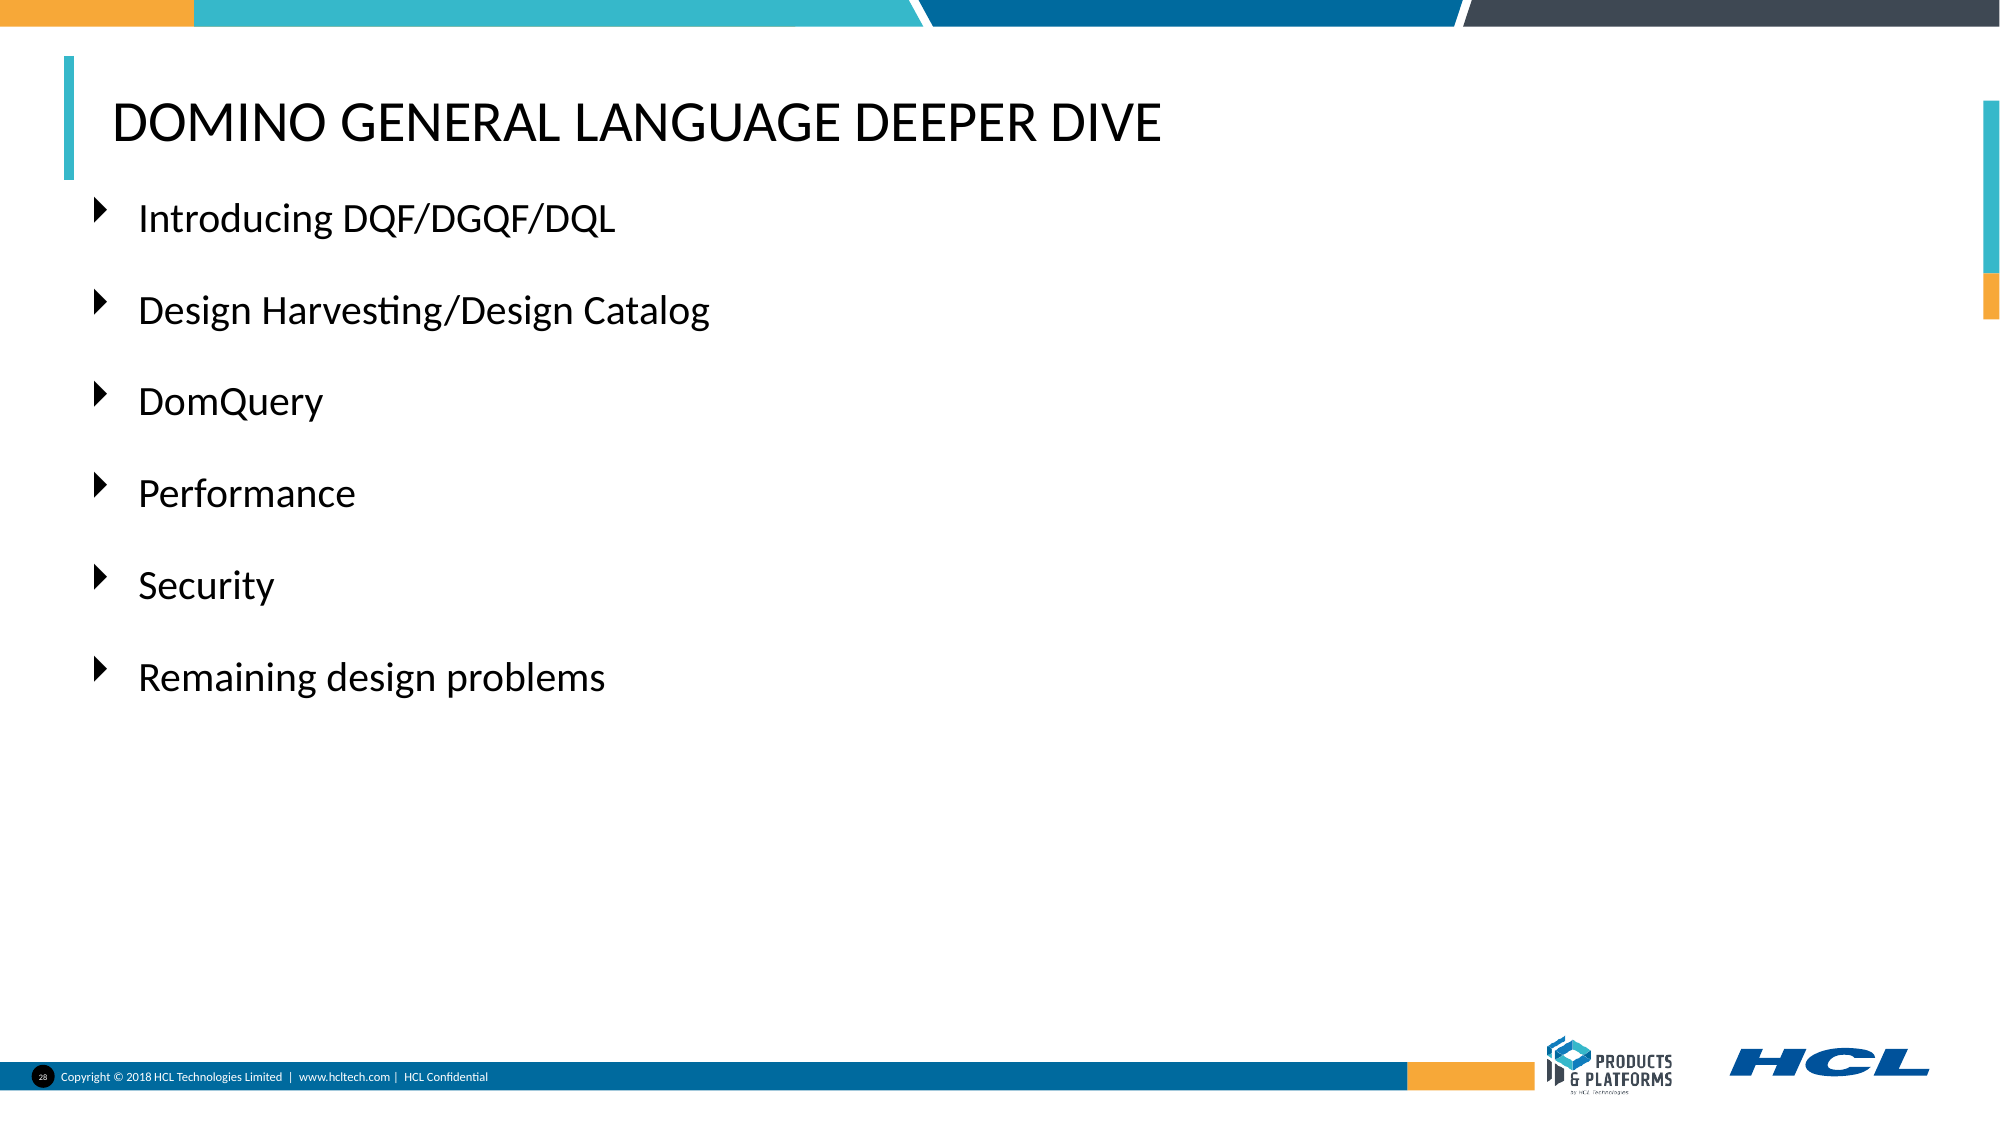

# Domino General Language Deeper Dive
Introducing DQF/DGQF/DQL
Design Harvesting/Design Catalog
DomQuery
Performance
Security
Remaining design problems